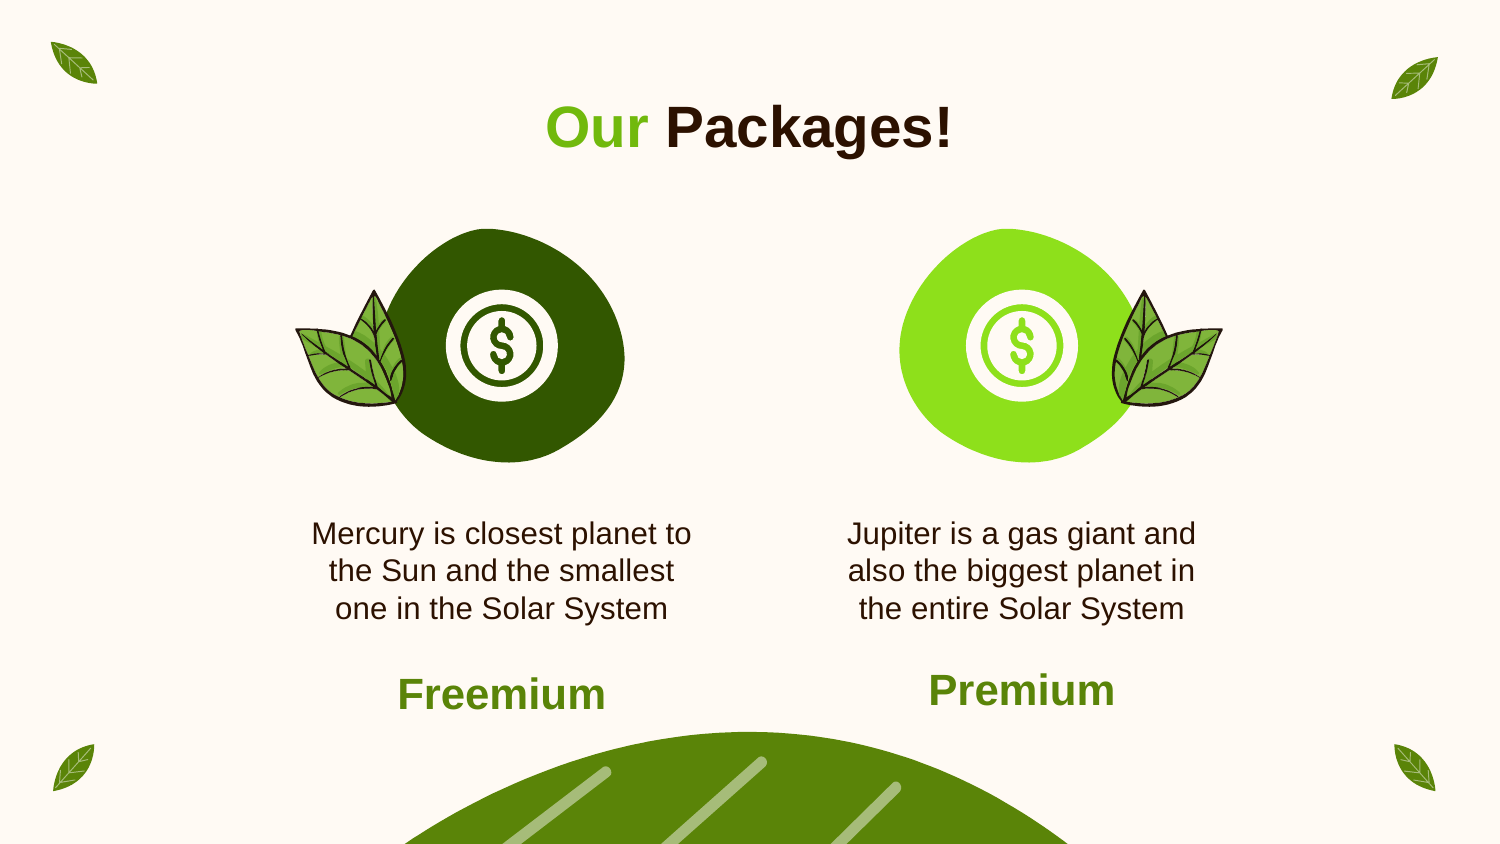

# Our Packages!

Mercury is closest planet to the Sun and the smallest one in the Solar System
Jupiter is a gas giant and also the biggest planet in the entire Solar System
Premium
Freemium